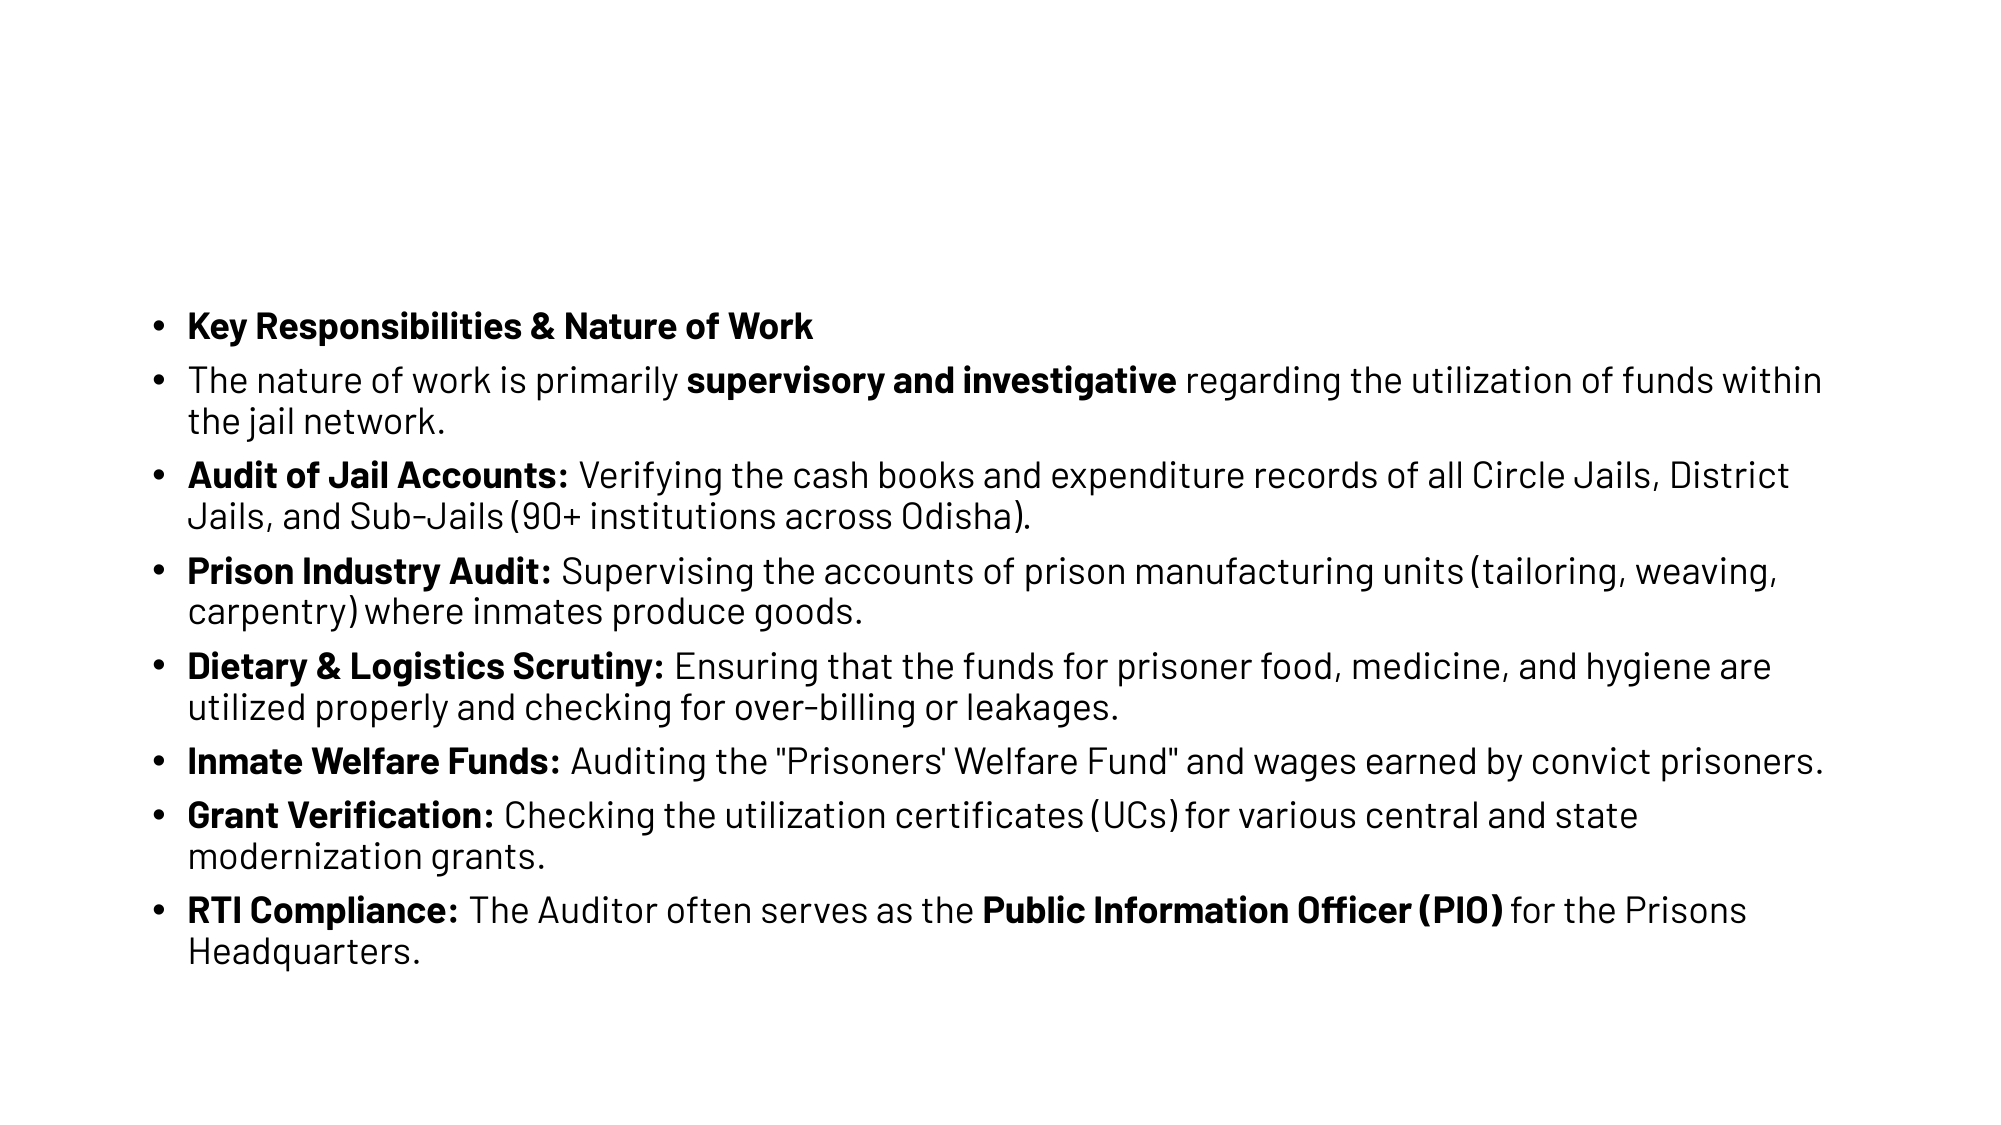

#
Key Responsibilities & Nature of Work
The nature of work is primarily supervisory and investigative regarding the utilization of funds within the jail network.
Audit of Jail Accounts: Verifying the cash books and expenditure records of all Circle Jails, District Jails, and Sub-Jails (90+ institutions across Odisha).
Prison Industry Audit: Supervising the accounts of prison manufacturing units (tailoring, weaving, carpentry) where inmates produce goods.
Dietary & Logistics Scrutiny: Ensuring that the funds for prisoner food, medicine, and hygiene are utilized properly and checking for over-billing or leakages.
Inmate Welfare Funds: Auditing the "Prisoners' Welfare Fund" and wages earned by convict prisoners.
Grant Verification: Checking the utilization certificates (UCs) for various central and state modernization grants.
RTI Compliance: The Auditor often serves as the Public Information Officer (PIO) for the Prisons Headquarters.